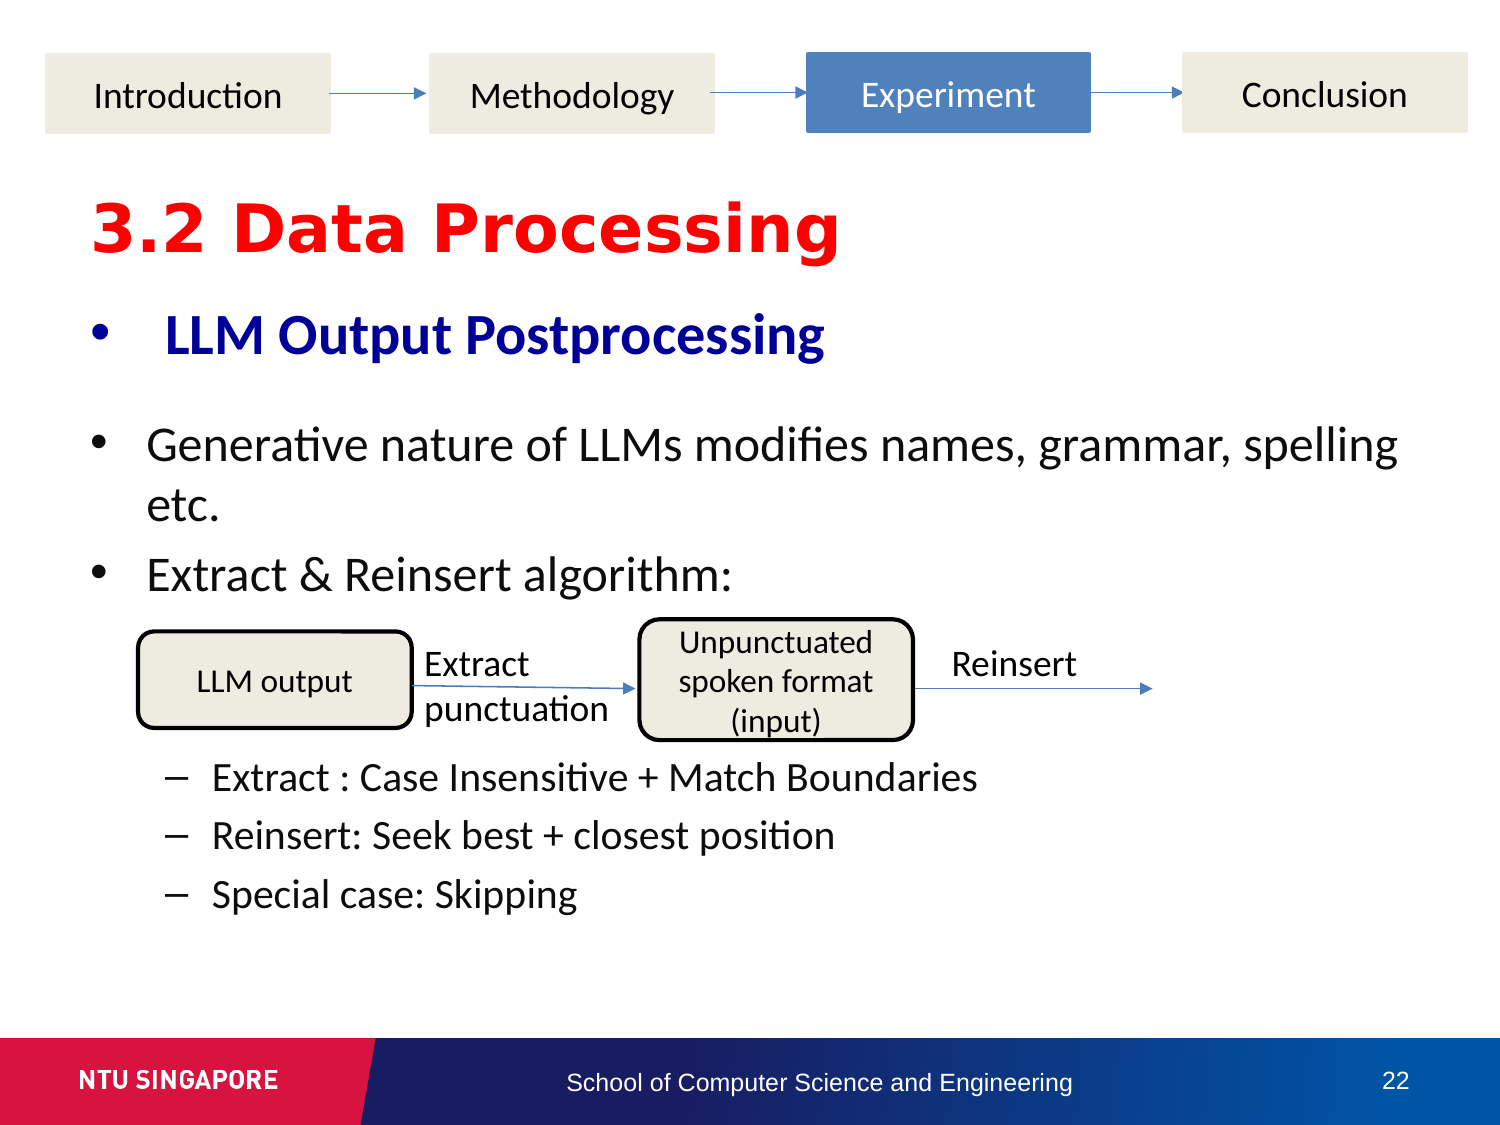

Experiment
Conclusion
Introduction
Methodology
# 3.2 Data Processing
LLM Output Postprocessing
Generative nature of LLMs modifies names, grammar, spelling etc.
Extract & Reinsert algorithm:

Extract : Case Insensitive + Match Boundaries
Reinsert: Seek best + closest position
Special case: Skipping

Unpunctuated spoken format (input)
LLM output
Extract punctuation
Reinsert
22
School of Computer Science and Engineering